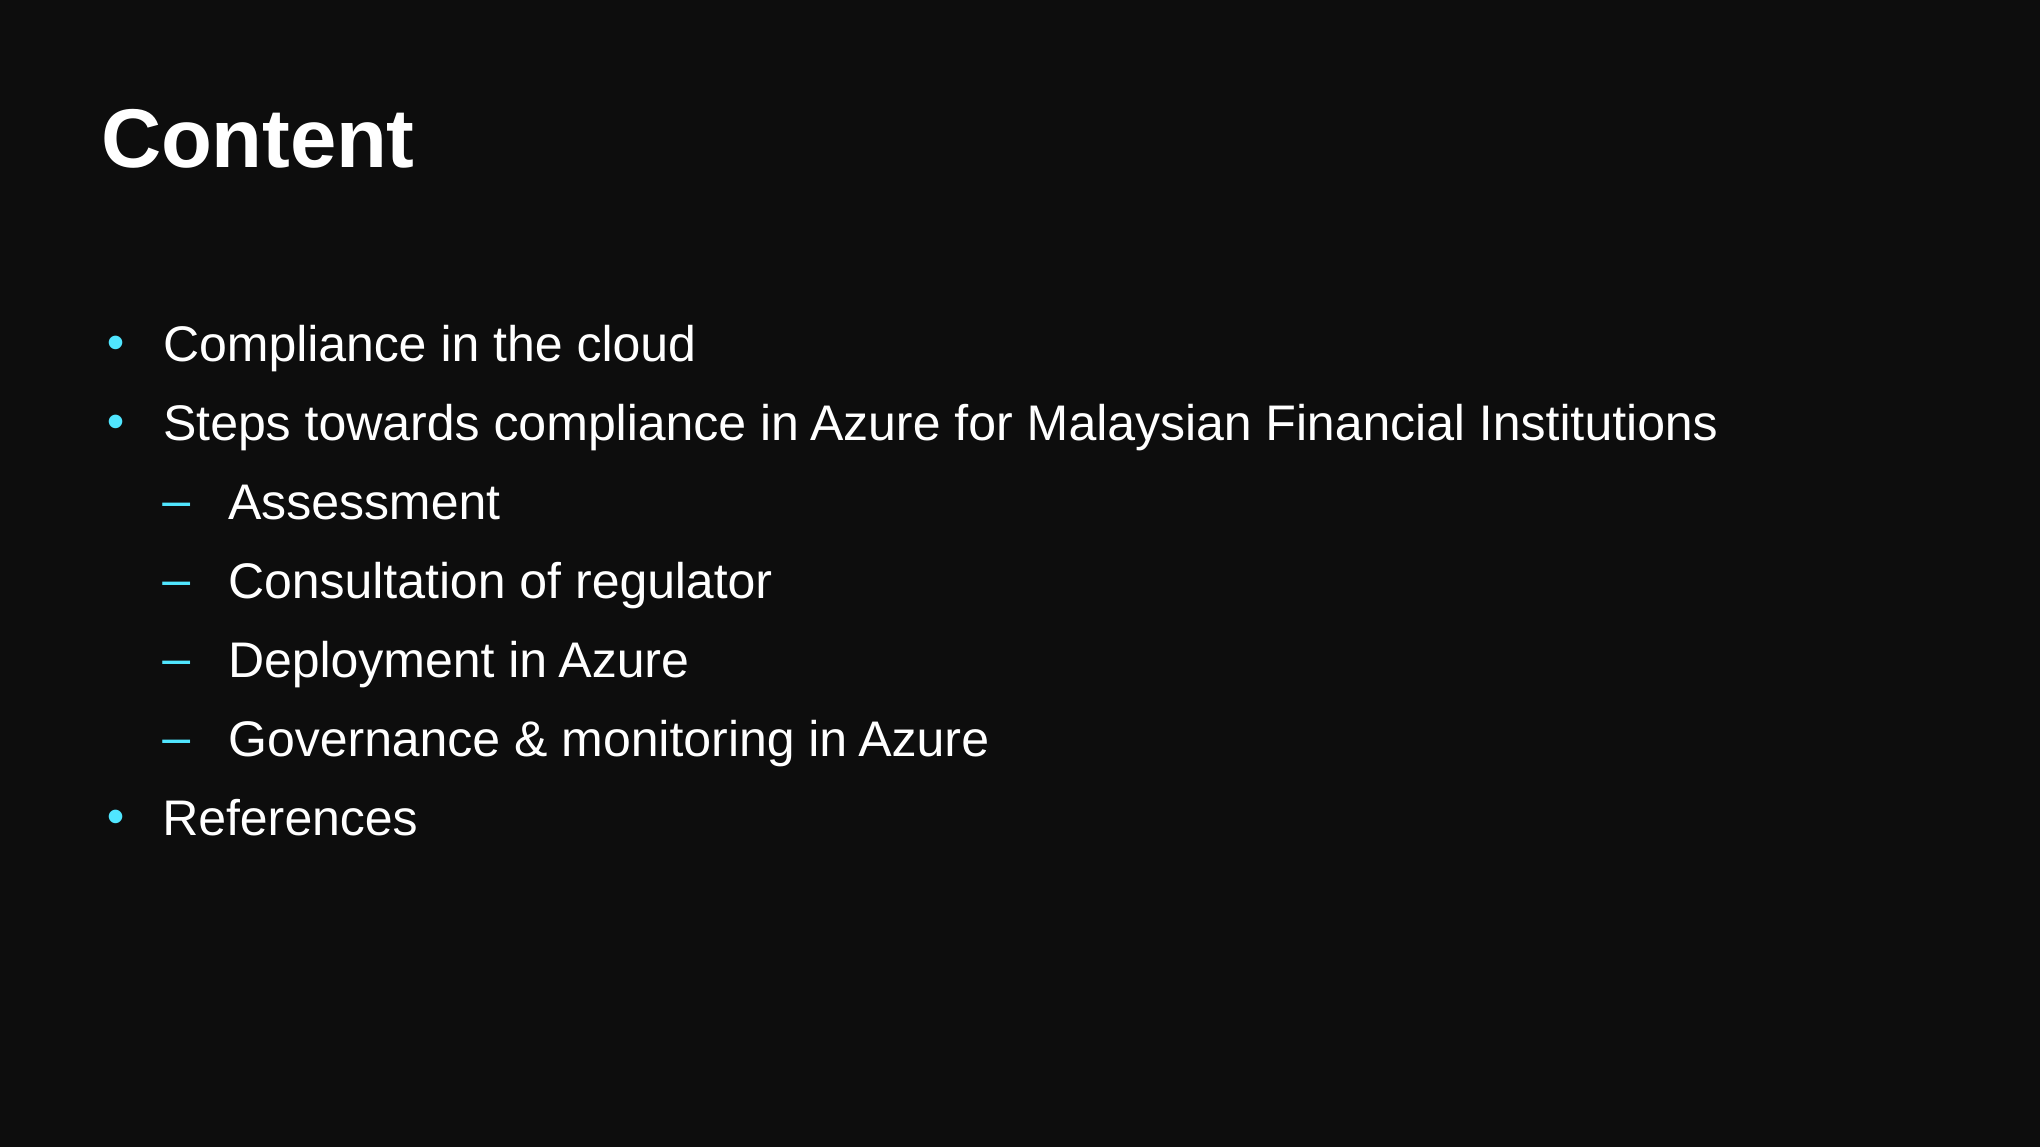

Content
Compliance in the cloud
Steps towards compliance in Azure for Malaysian Financial Institutions
Assessment
Consultation of regulator
Deployment in Azure
Governance & monitoring in Azure
References